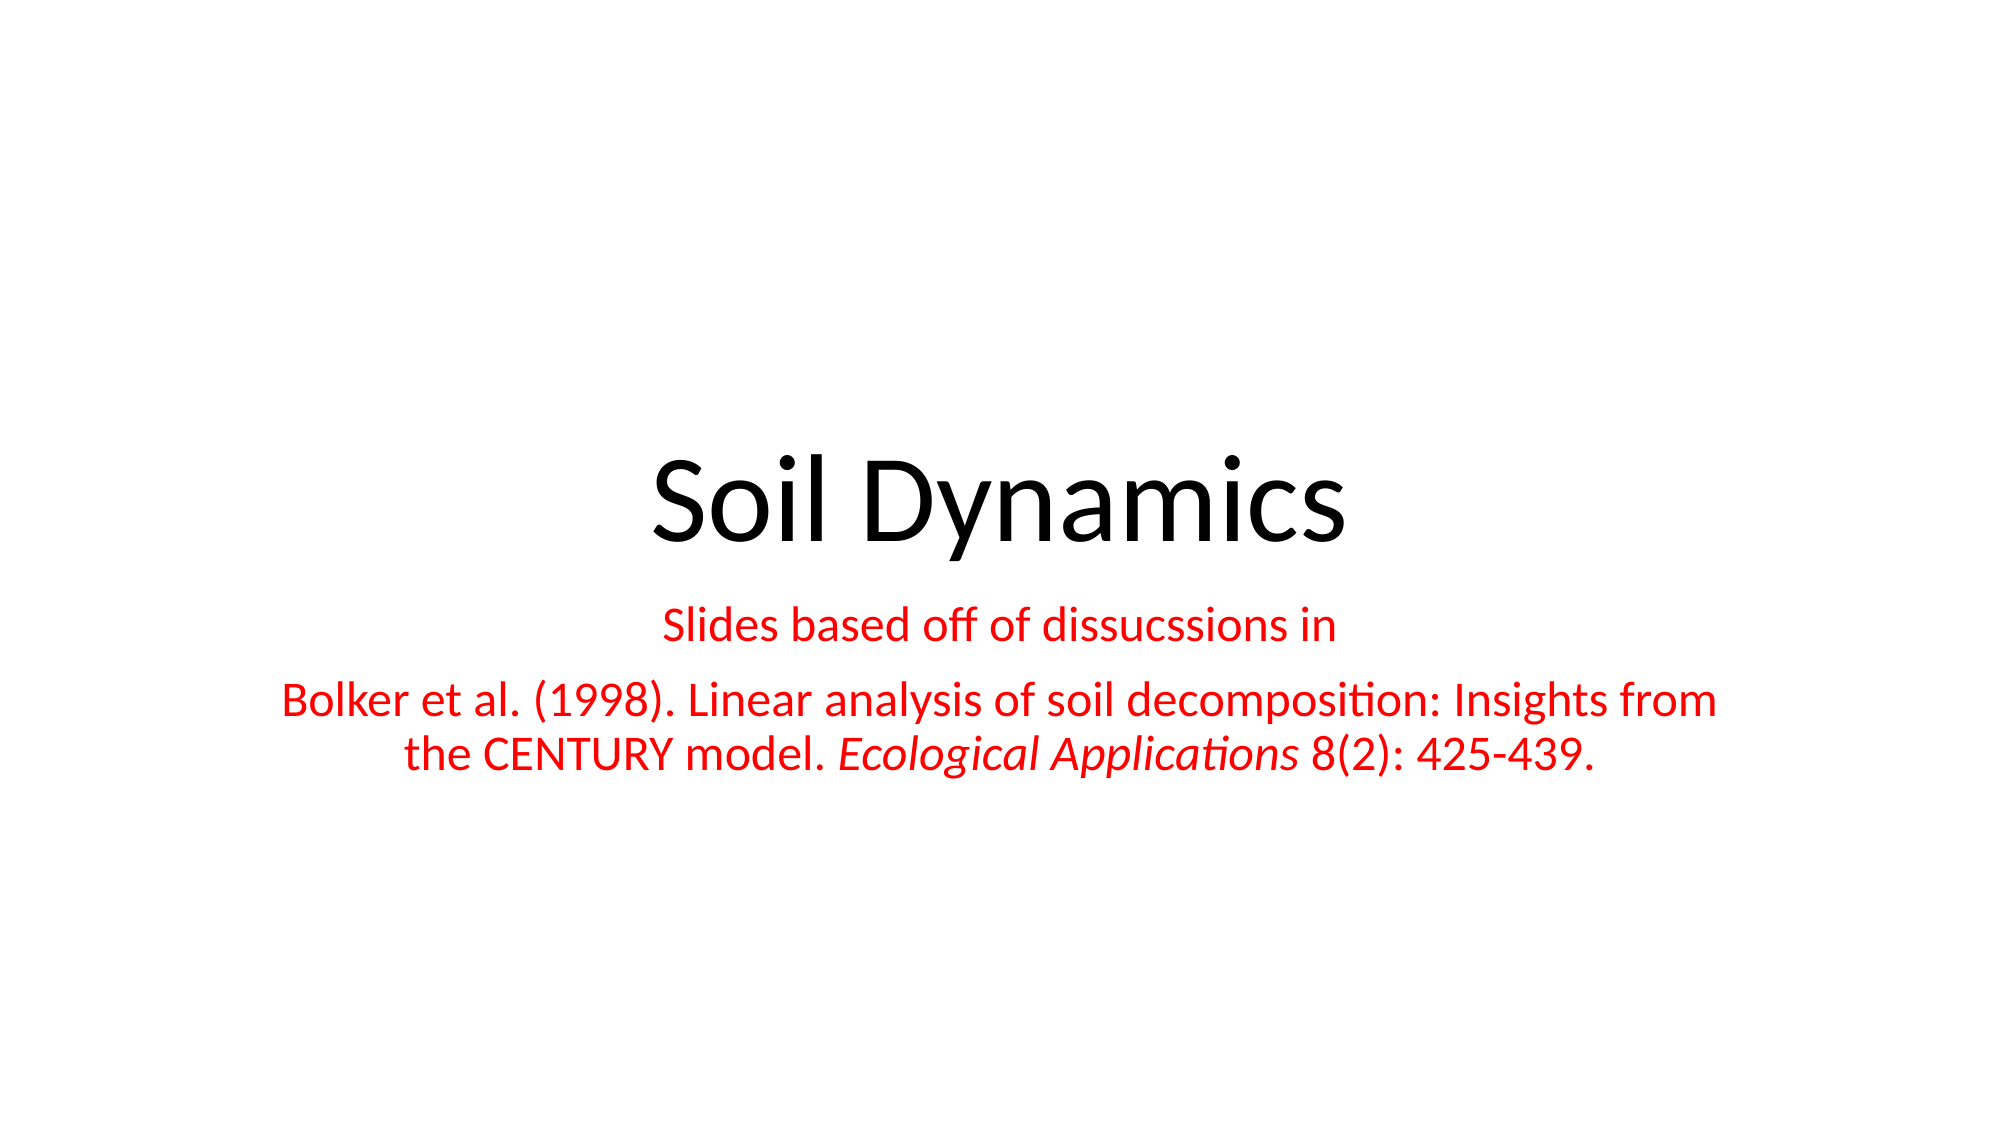

# Soil Dynamics
Slides based off of dissucssions in
Bolker et al. (1998). Linear analysis of soil decomposition: Insights from the CENTURY model. Ecological Applications 8(2): 425-439.